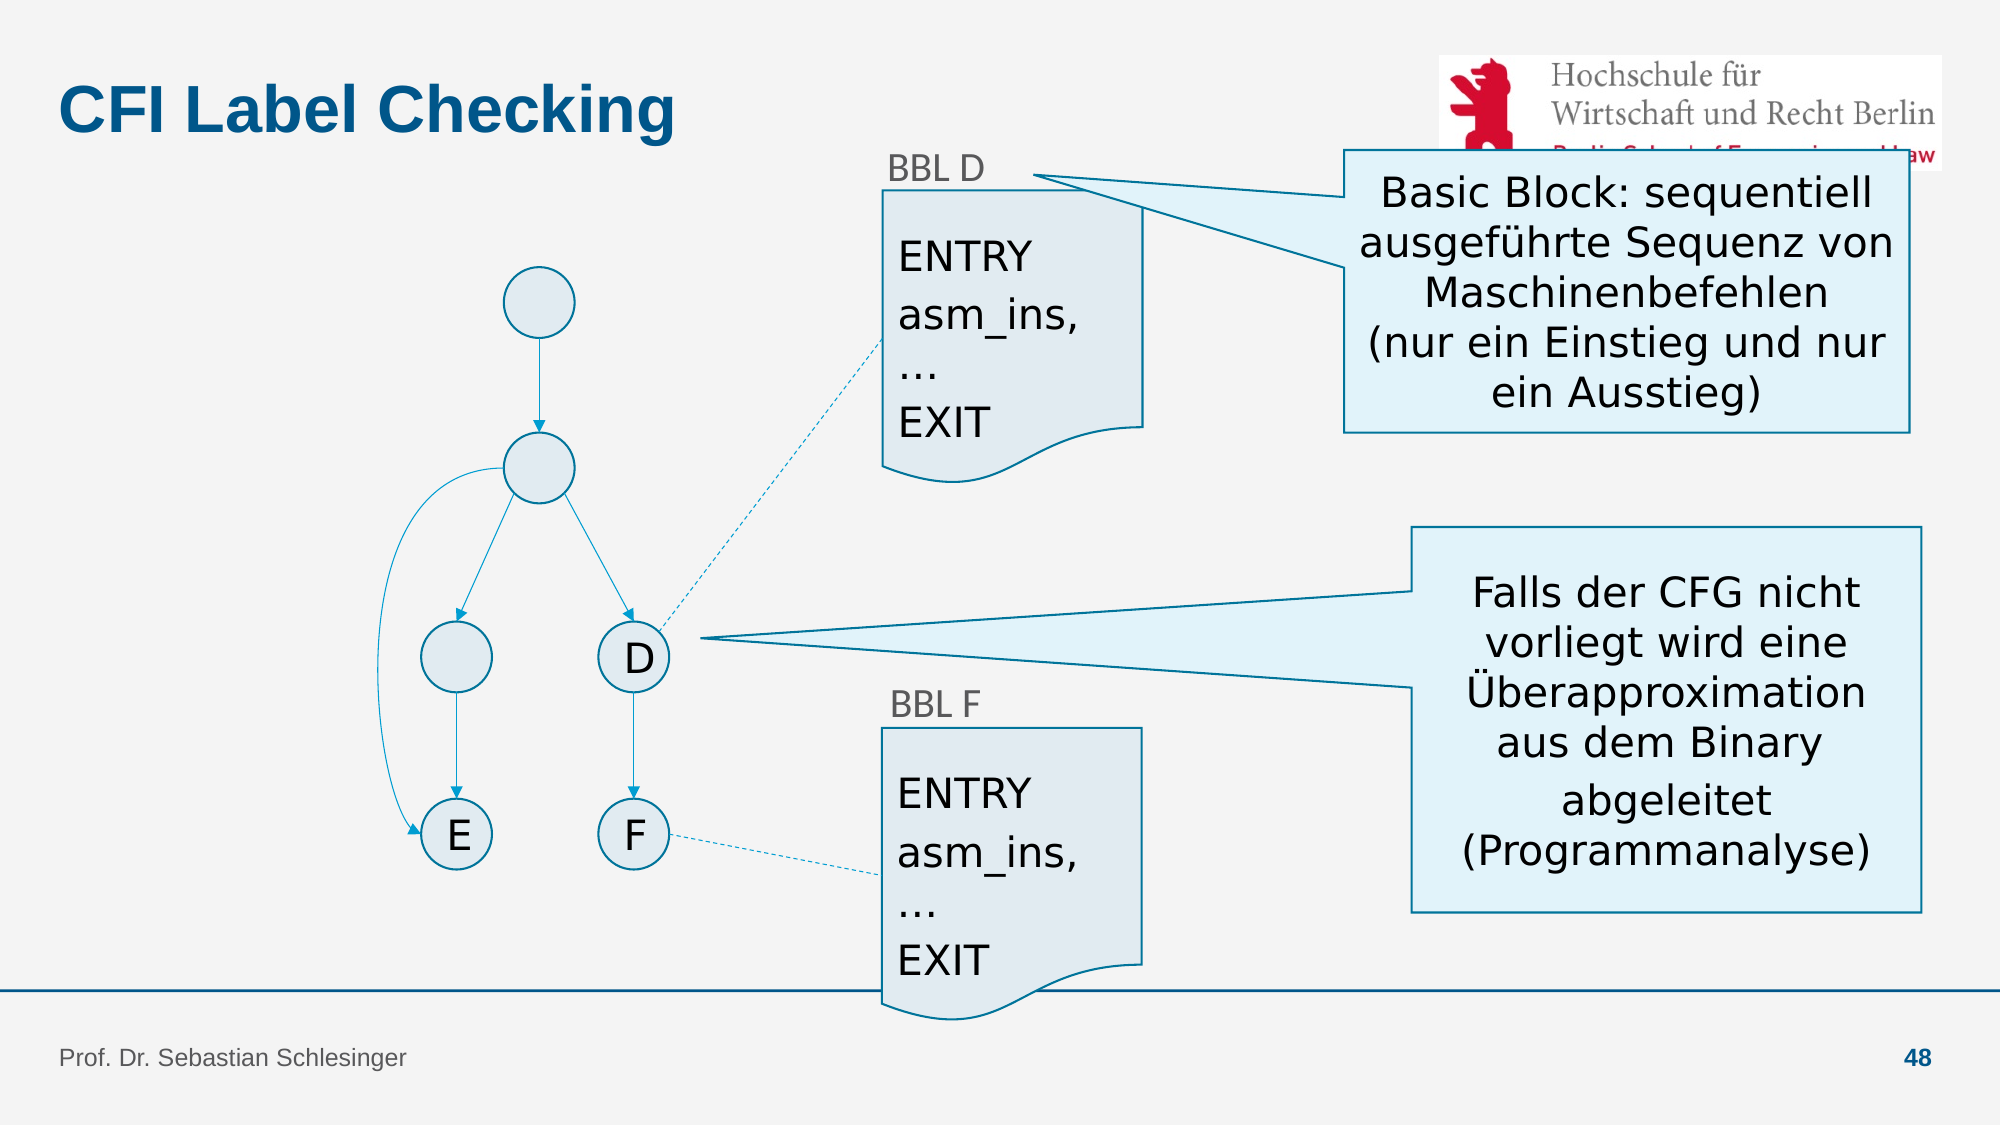

# CFI Label Checking
BBL D
Basic Block: sequentiell ausgeführte Sequenz von Maschinenbefehlen
(nur ein Einstieg und nur ein Ausstieg)

ENTRY
asm_ins, …
EXIT

Falls der CFG nicht vorliegt wird eine Überapproximation aus dem Binary
abgeleitet
(Programmanalyse)

D
BBL F

ENTRY
asm_ins, …
EXIT
E
F
Prof. Dr. Sebastian Schlesinger
48